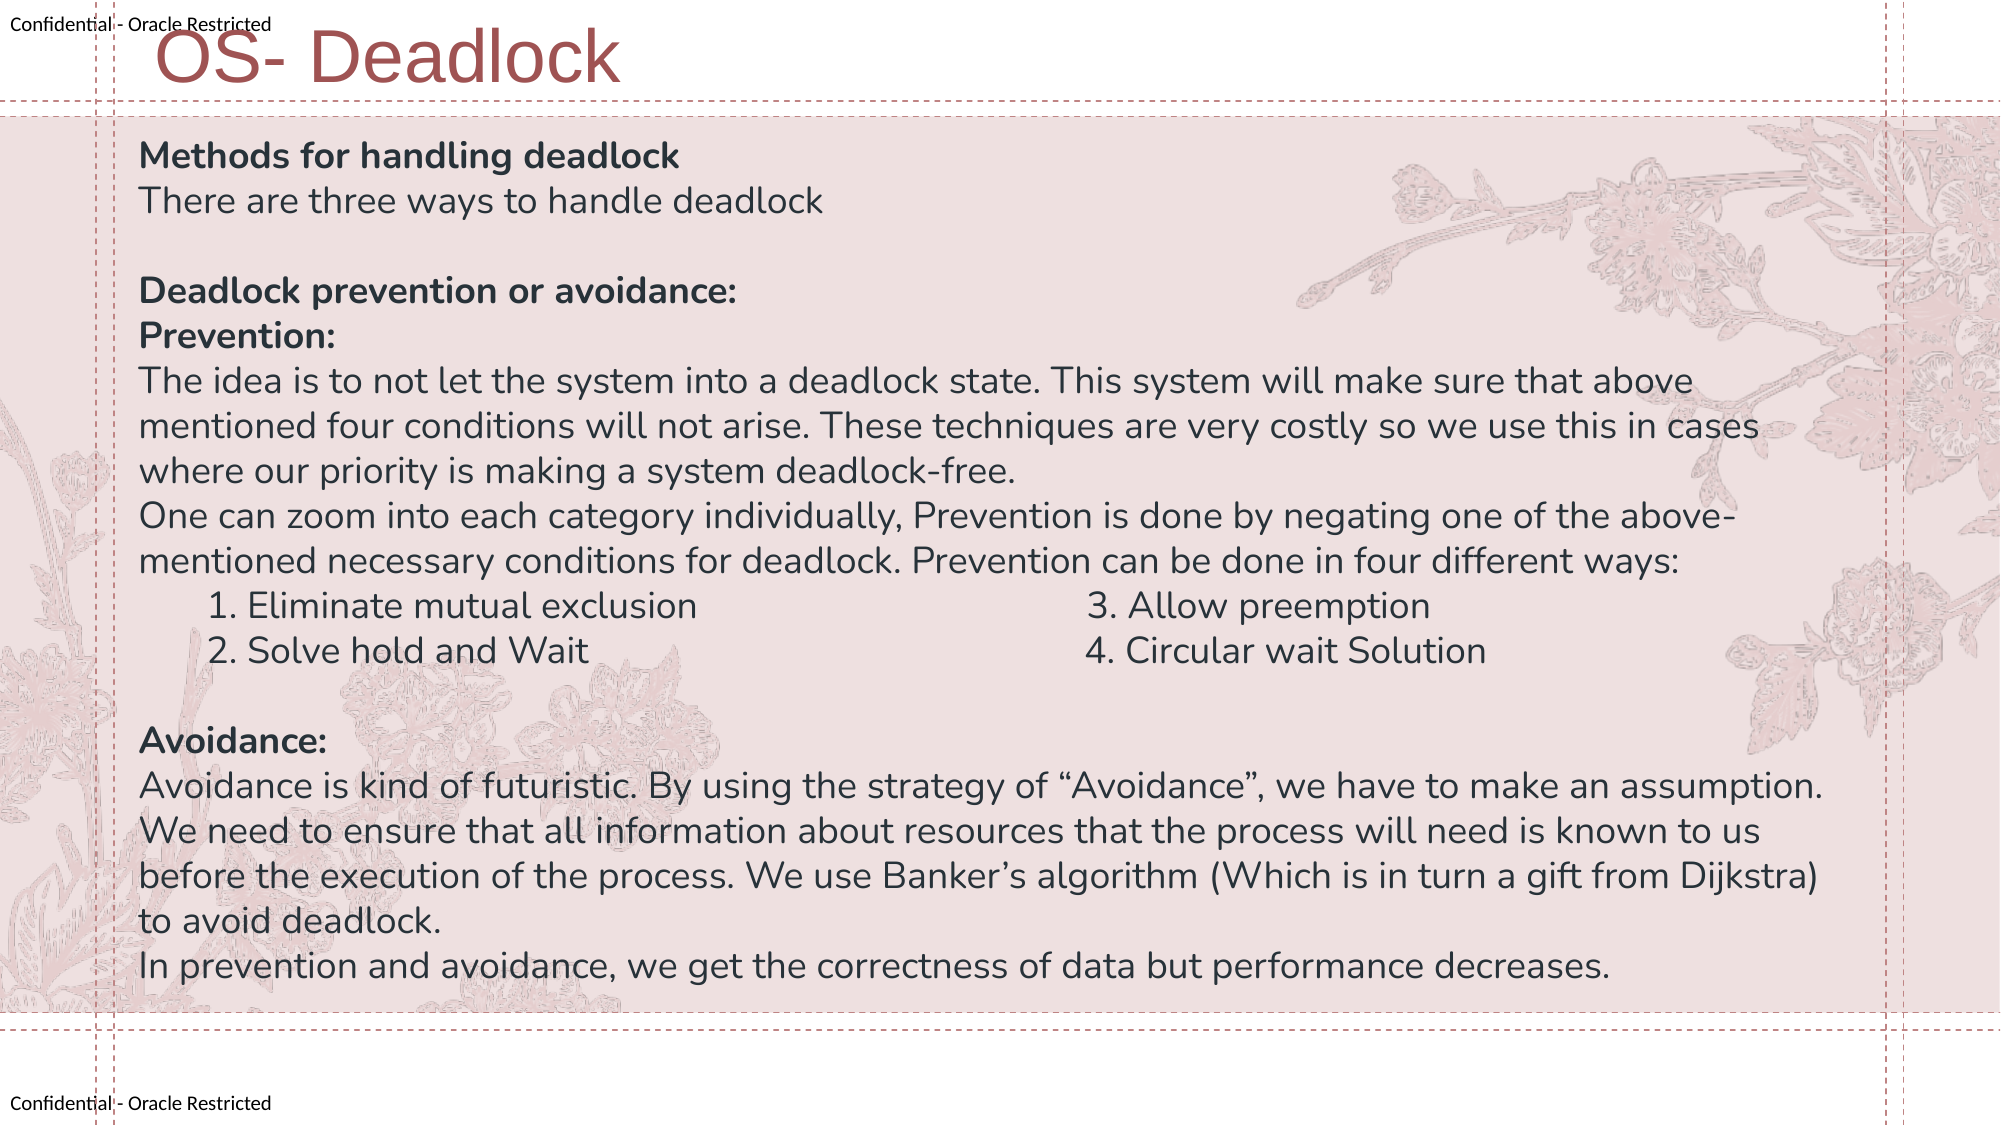

OS- Deadlock

Methods for handling deadlock 
There are three ways to handle deadlock
Deadlock prevention or avoidance:
Prevention:
The idea is to not let the system into a deadlock state. This system will make sure that above mentioned four conditions will not arise. These techniques are very costly so we use this in cases where our priority is making a system deadlock-free.
One can zoom into each category individually, Prevention is done by negating one of the above-mentioned necessary conditions for deadlock. Prevention can be done in four different ways:
       1. Eliminate mutual exclusion                                        3. Allow preemption
       2. Solve hold and Wait                                                   4. Circular wait Solution

Avoidance:
Avoidance is kind of futuristic. By using the strategy of “Avoidance”, we have to make an assumption. We need to ensure that all information about resources that the process will need is known to us before the execution of the process. We use Banker’s algorithm (Which is in turn a gift from Dijkstra) to avoid deadlock.
In prevention and avoidance, we get the correctness of data but performance decreases.